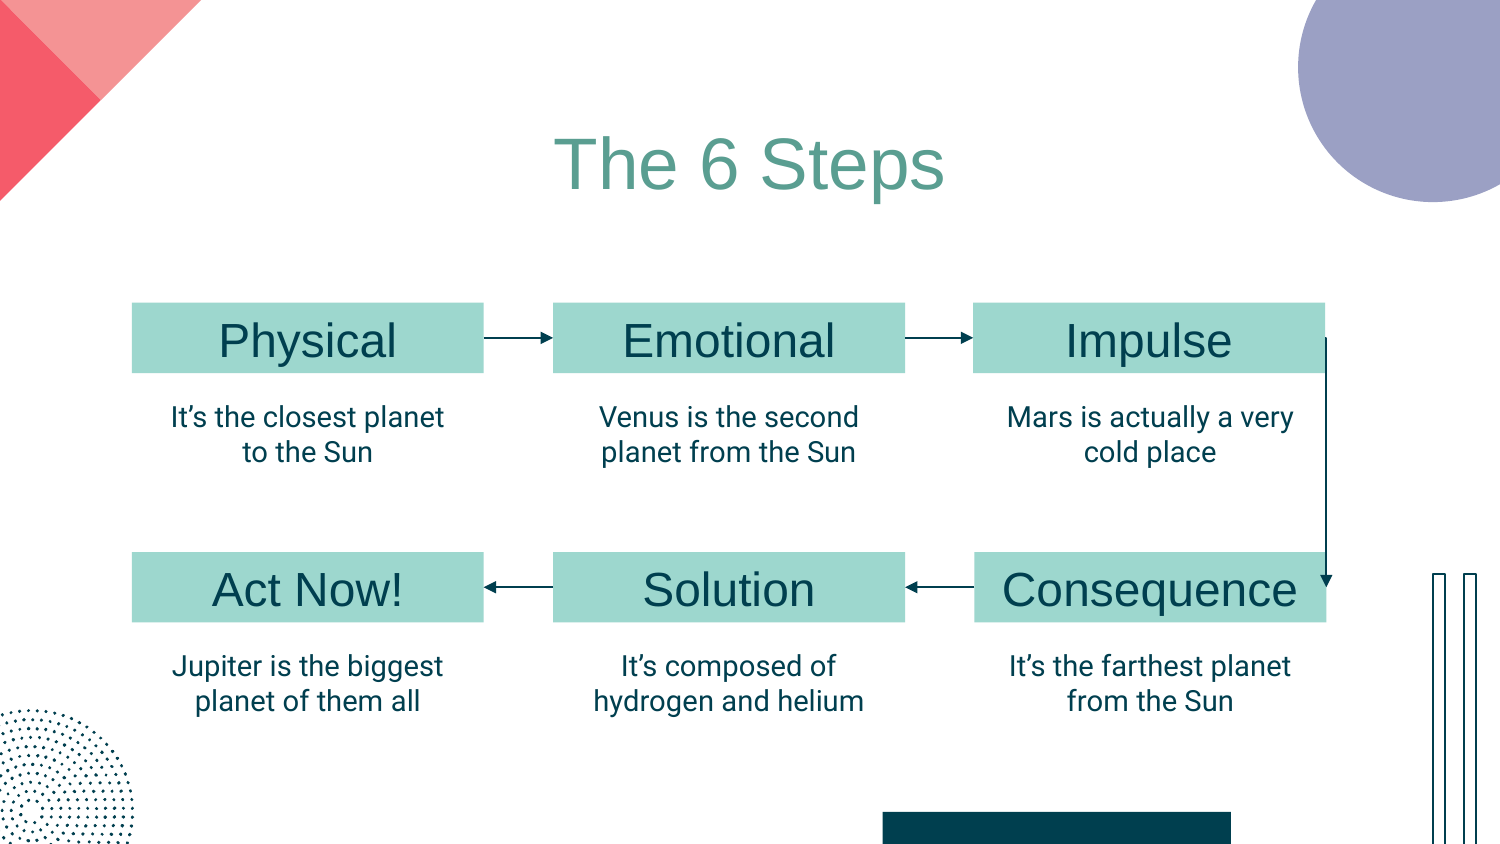

The 6 Steps
# Physical
Emotional
Impulse
It’s the closest planet to the Sun
Venus is the second planet from the Sun
Mars is actually a very cold place
Act Now!
Solution
Consequence
Jupiter is the biggest planet of them all
It’s composed of hydrogen and helium
It’s the farthest planet from the Sun